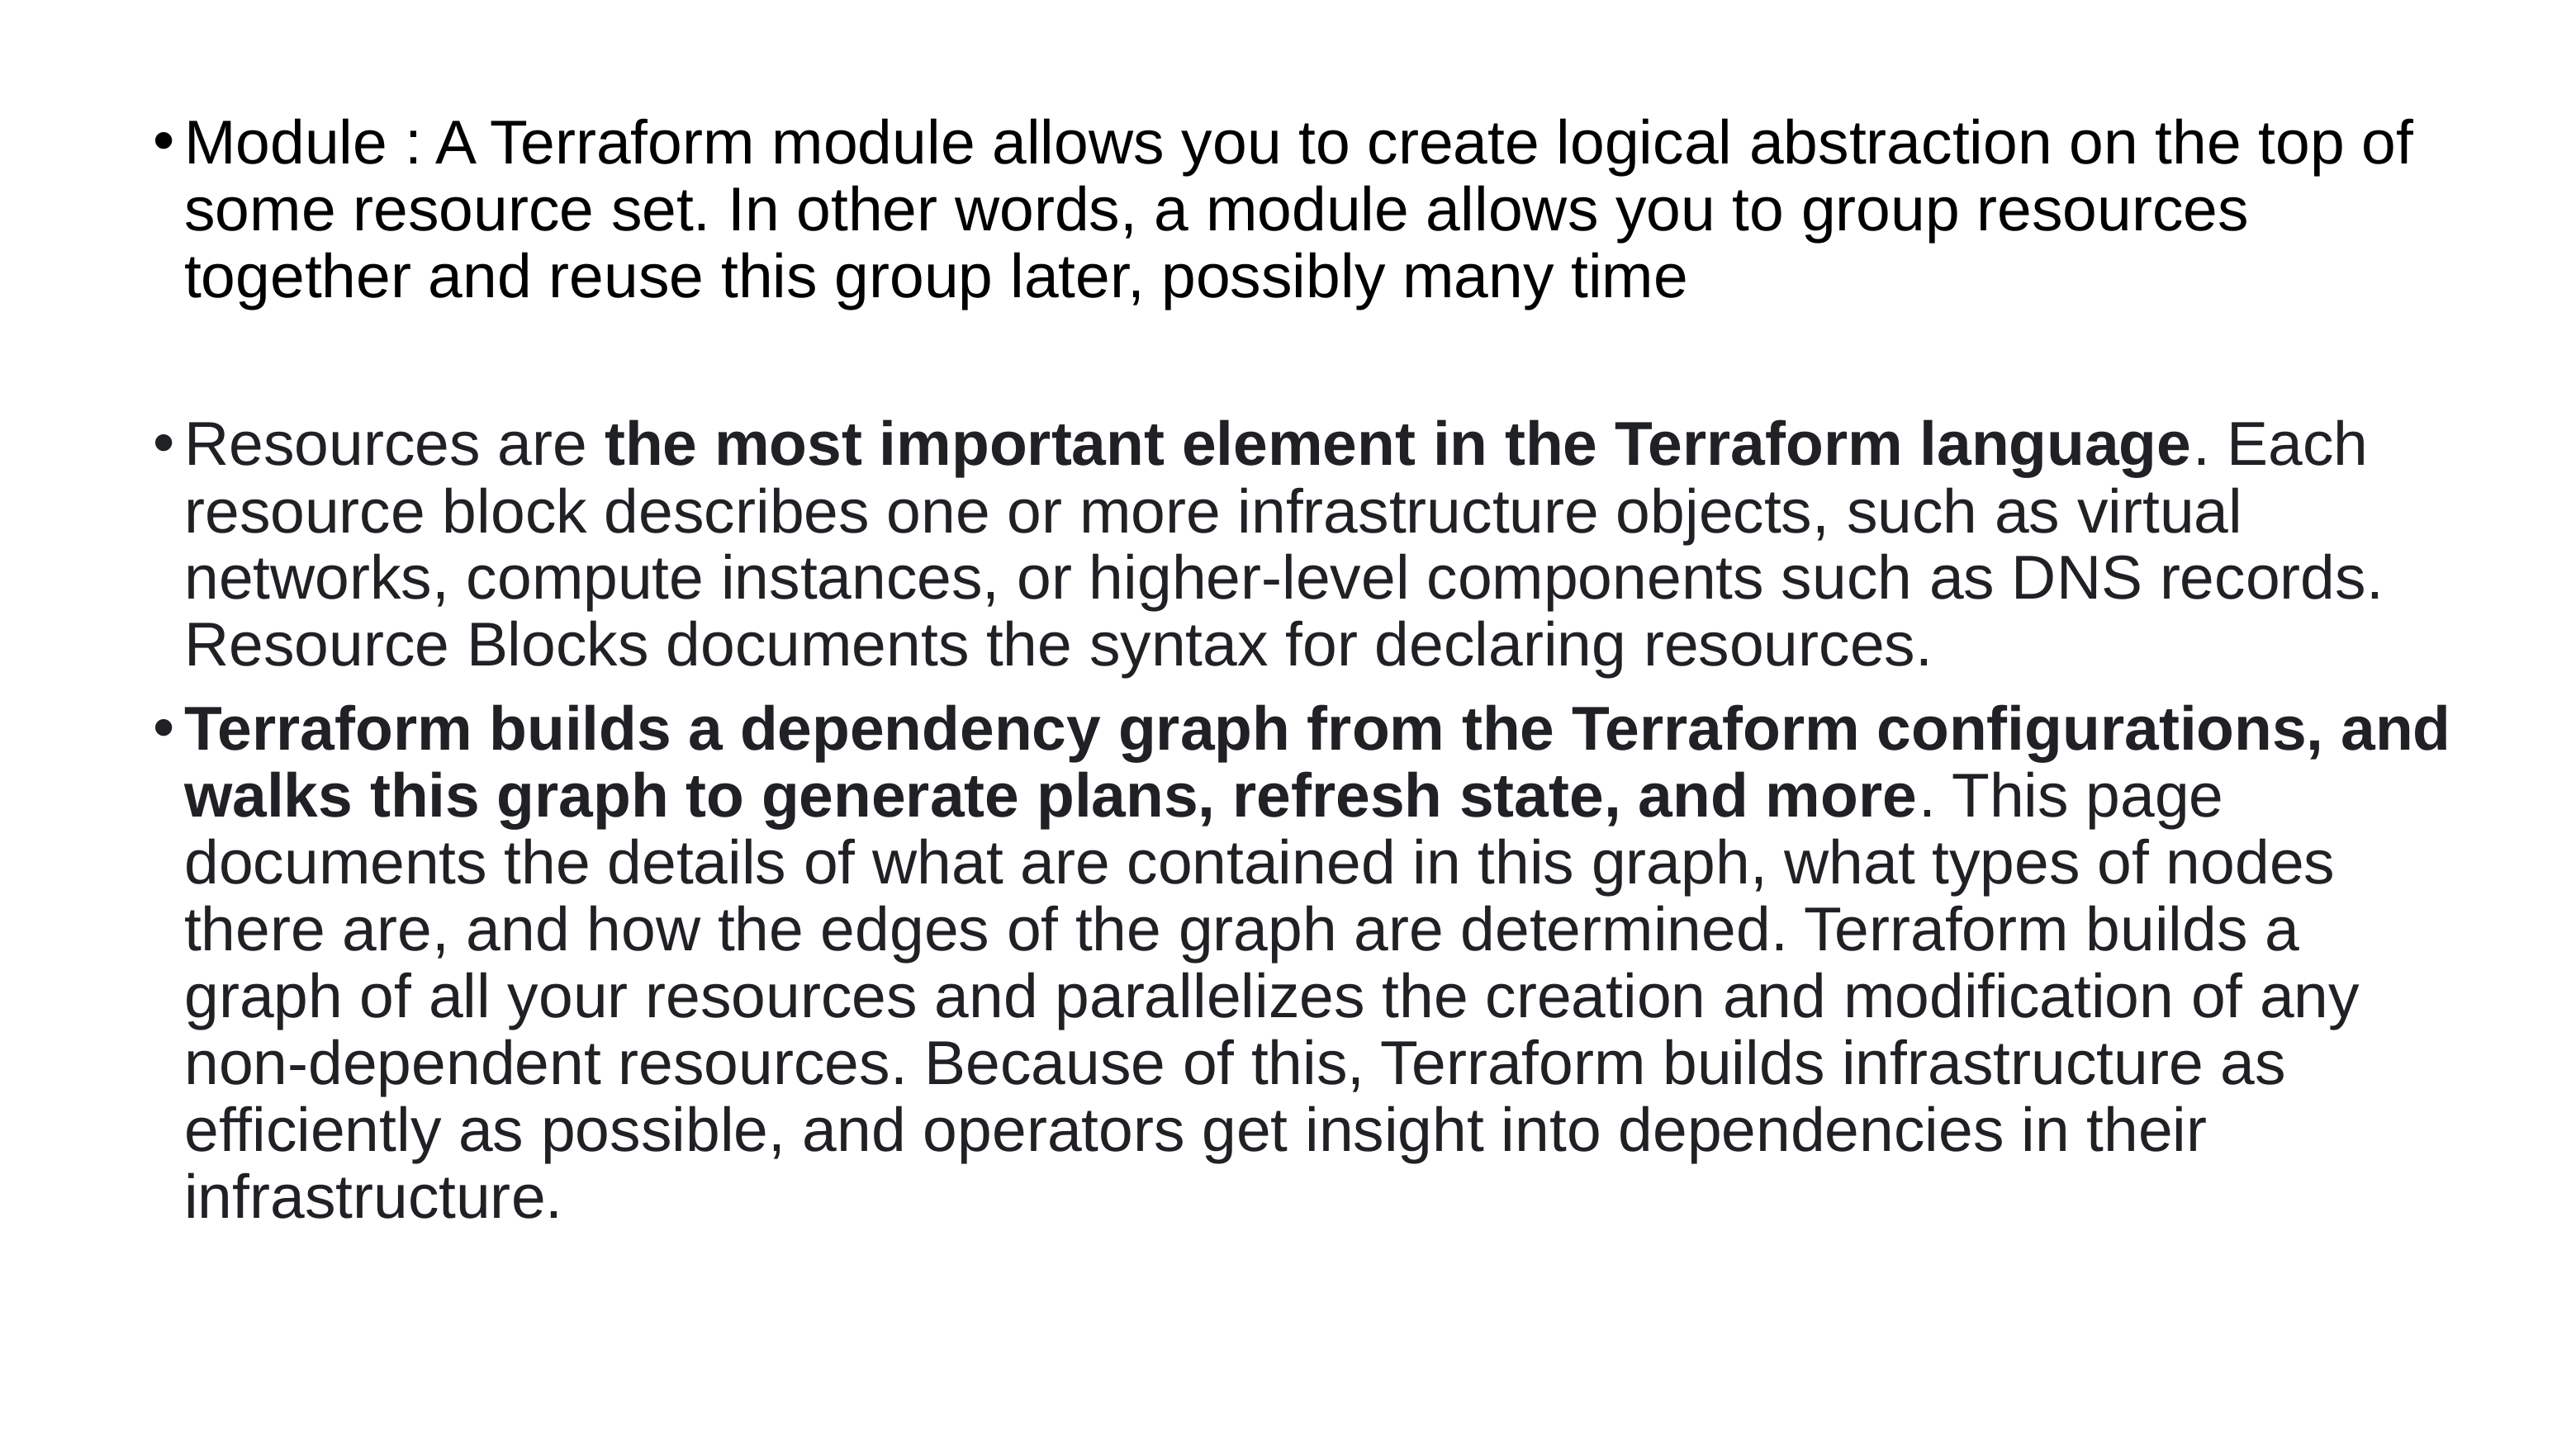

# Module : A Terraform module allows you to create logical abstraction on the top of some resource set. In other words, a module allows you to group resources together and reuse this group later, possibly many time

Resources are the most important element in the Terraform language. Each resource block describes one or more infrastructure objects, such as virtual networks, compute instances, or higher-level components such as DNS records. Resource Blocks documents the syntax for declaring resources.
Terraform builds a dependency graph from the Terraform configurations, and walks this graph to generate plans, refresh state, and more. This page documents the details of what are contained in this graph, what types of nodes there are, and how the edges of the graph are determined. Terraform builds a graph of all your resources and parallelizes the creation and modification of any non-dependent resources. Because of this, Terraform builds infrastructure as efficiently as possible, and operators get insight into dependencies in their infrastructure.